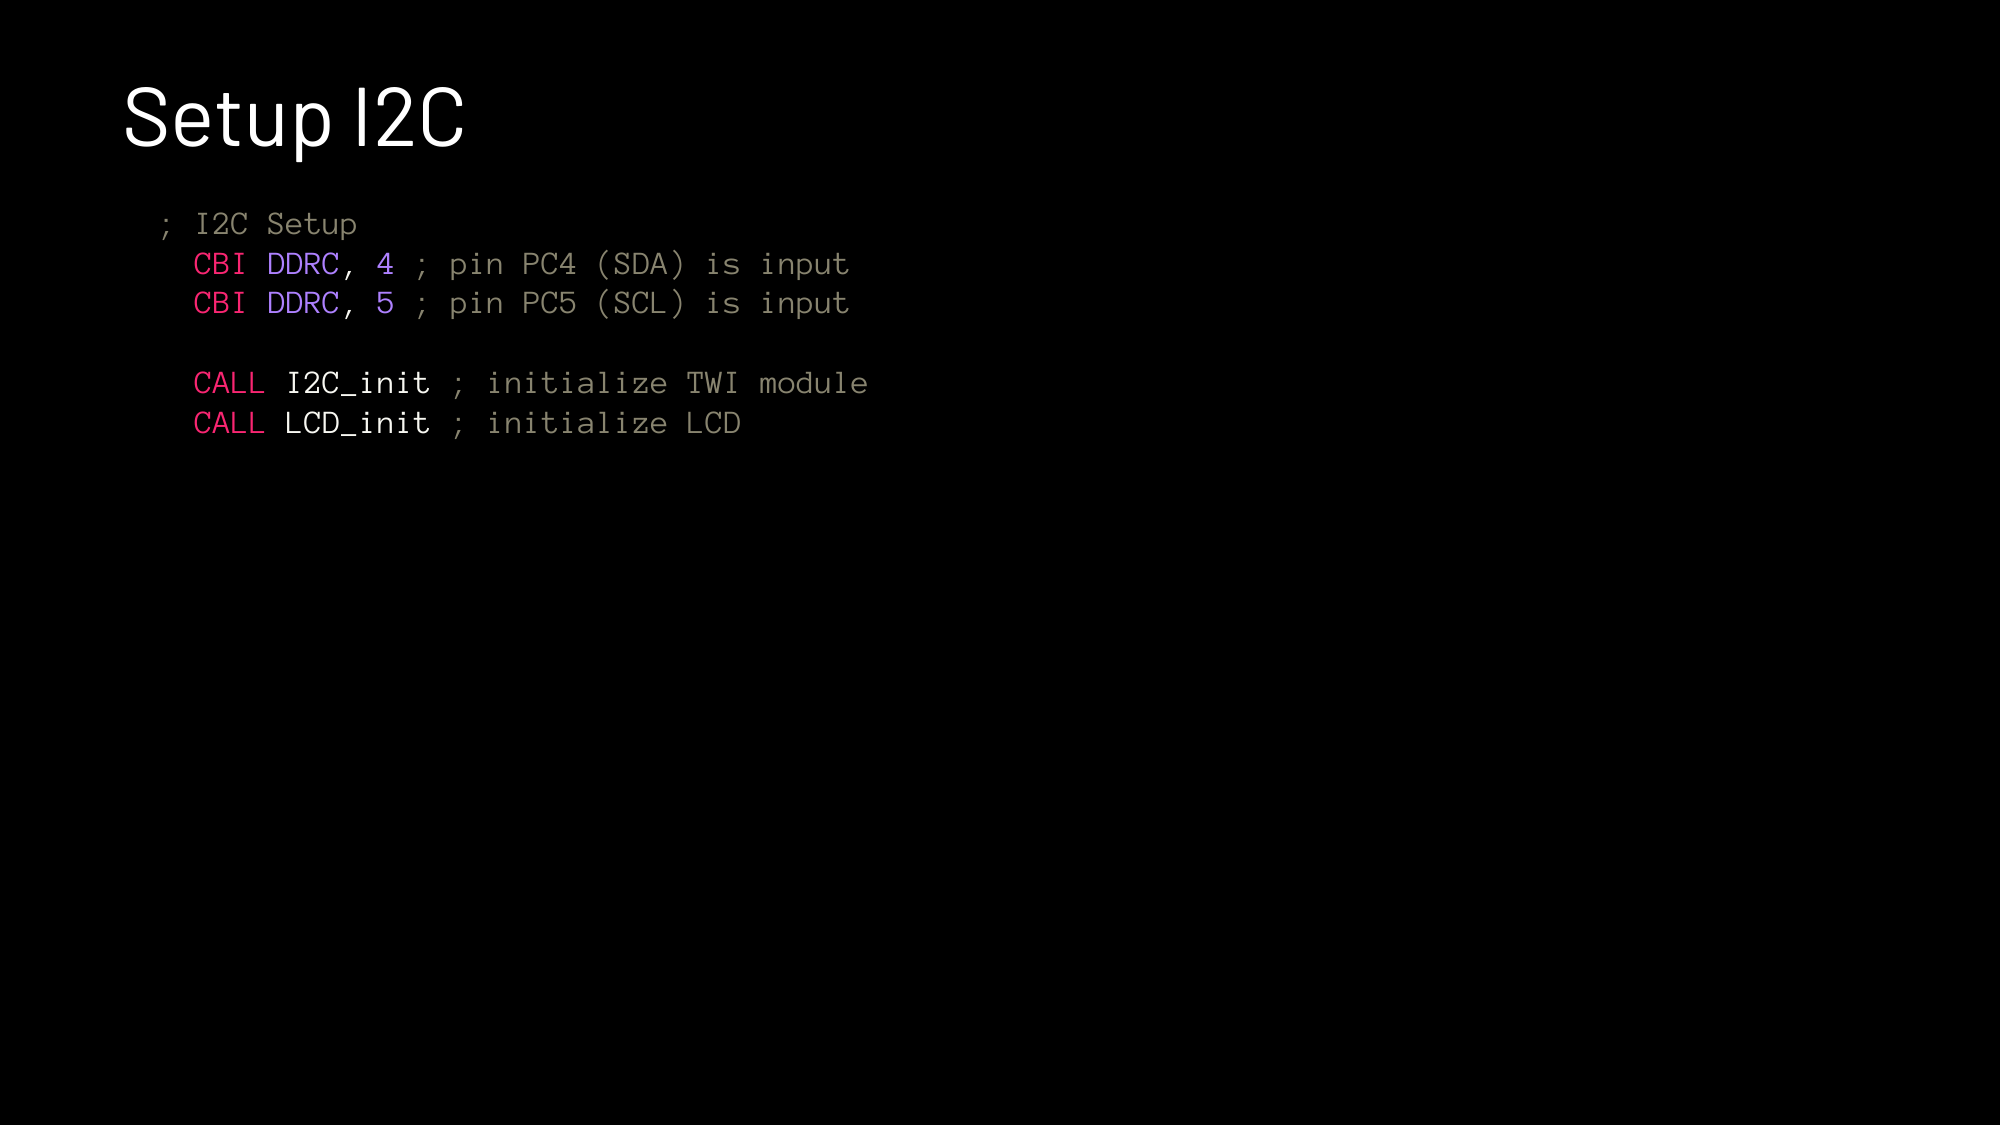

Setup I2C
  ; I2C Setup
    CBI DDRC, 4 ; pin PC4 (SDA) is input
    CBI DDRC, 5 ; pin PC5 (SCL) is input
    CALL I2C_init ; initialize TWI module
    CALL LCD_init ; initialize LCD